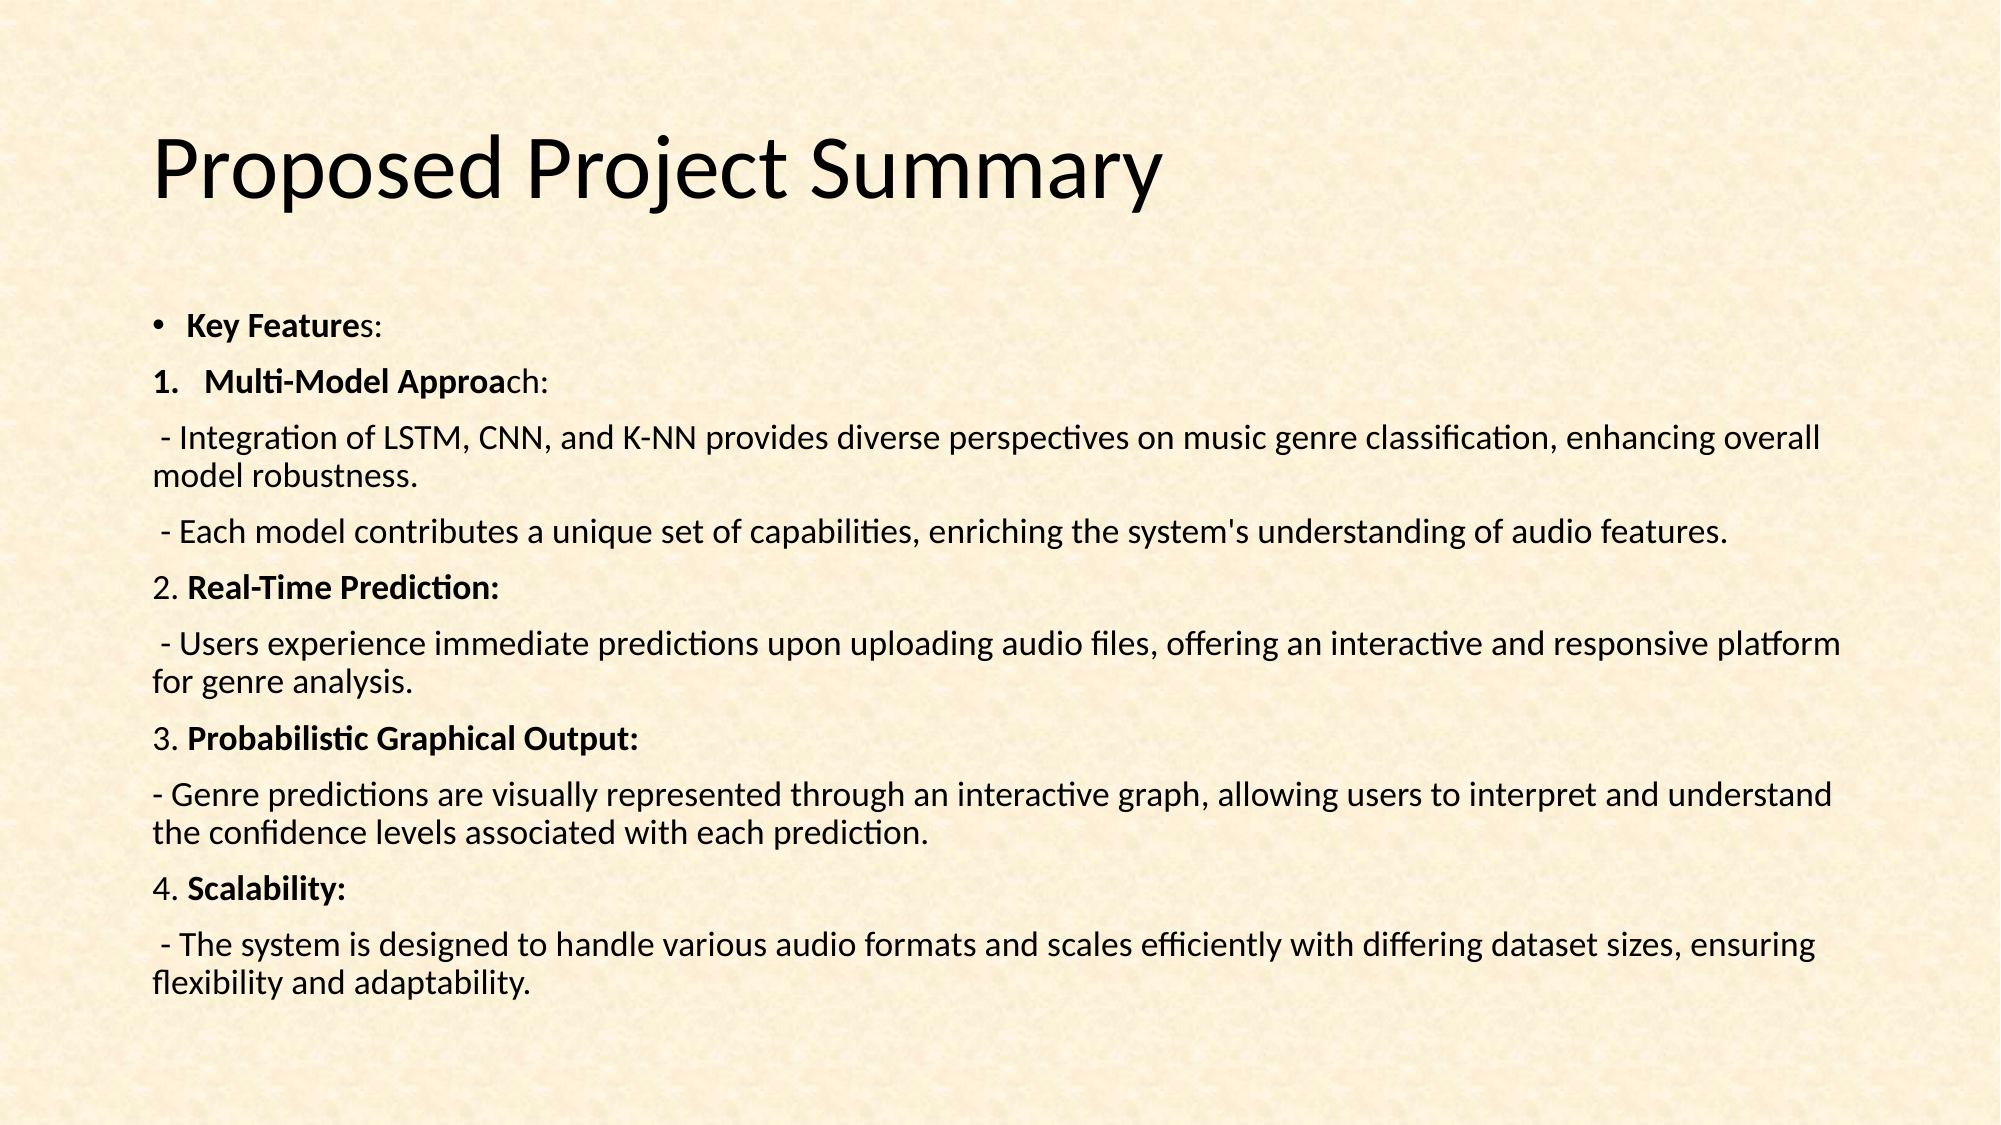

# Proposed Project Summary
Key Features:
Multi-Model Approach:
 - Integration of LSTM, CNN, and K-NN provides diverse perspectives on music genre classification, enhancing overall model robustness.
 - Each model contributes a unique set of capabilities, enriching the system's understanding of audio features.
2. Real-Time Prediction:
 - Users experience immediate predictions upon uploading audio files, offering an interactive and responsive platform for genre analysis.
3. Probabilistic Graphical Output:
- Genre predictions are visually represented through an interactive graph, allowing users to interpret and understand the confidence levels associated with each prediction.
4. Scalability:
 - The system is designed to handle various audio formats and scales efficiently with differing dataset sizes, ensuring flexibility and adaptability.